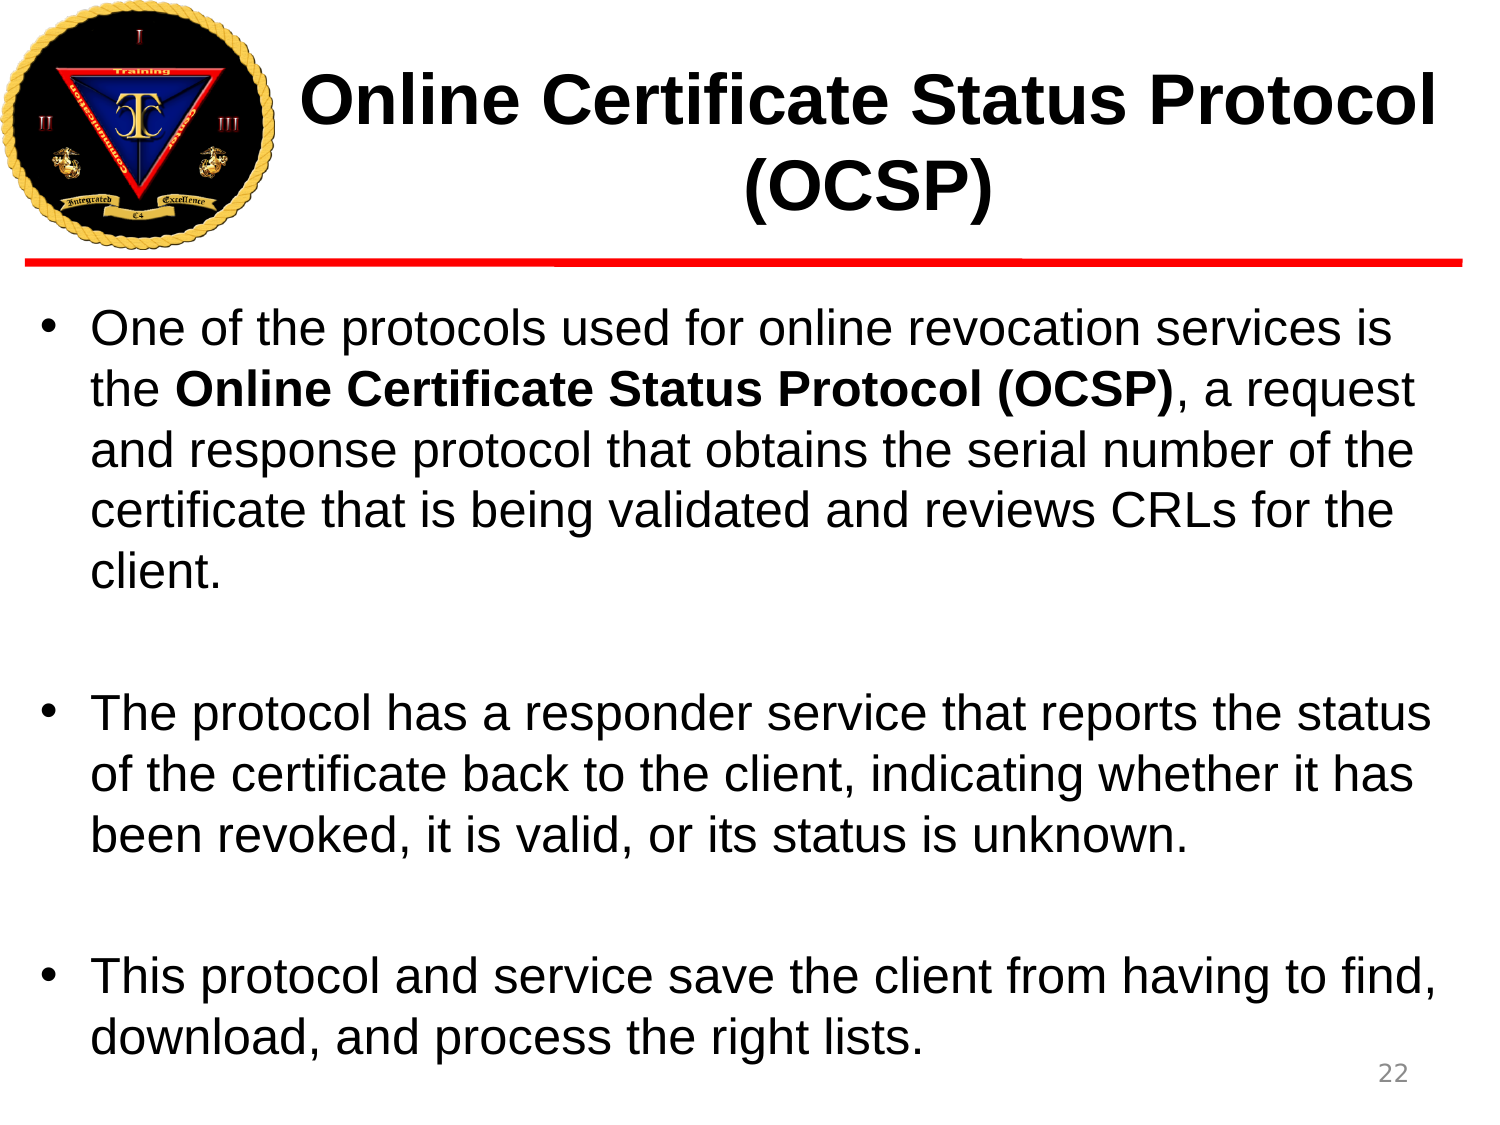

# Online Certificate Status Protocol (OCSP)
One of the protocols used for online revocation services is the Online Certificate Status Protocol (OCSP), a request and response protocol that obtains the serial number of the certificate that is being validated and reviews CRLs for the client.

The protocol has a responder service that reports the status of the certificate back to the client, indicating whether it has been revoked, it is valid, or its status is unknown.

This protocol and service save the client from having to find, download, and process the right lists.
22